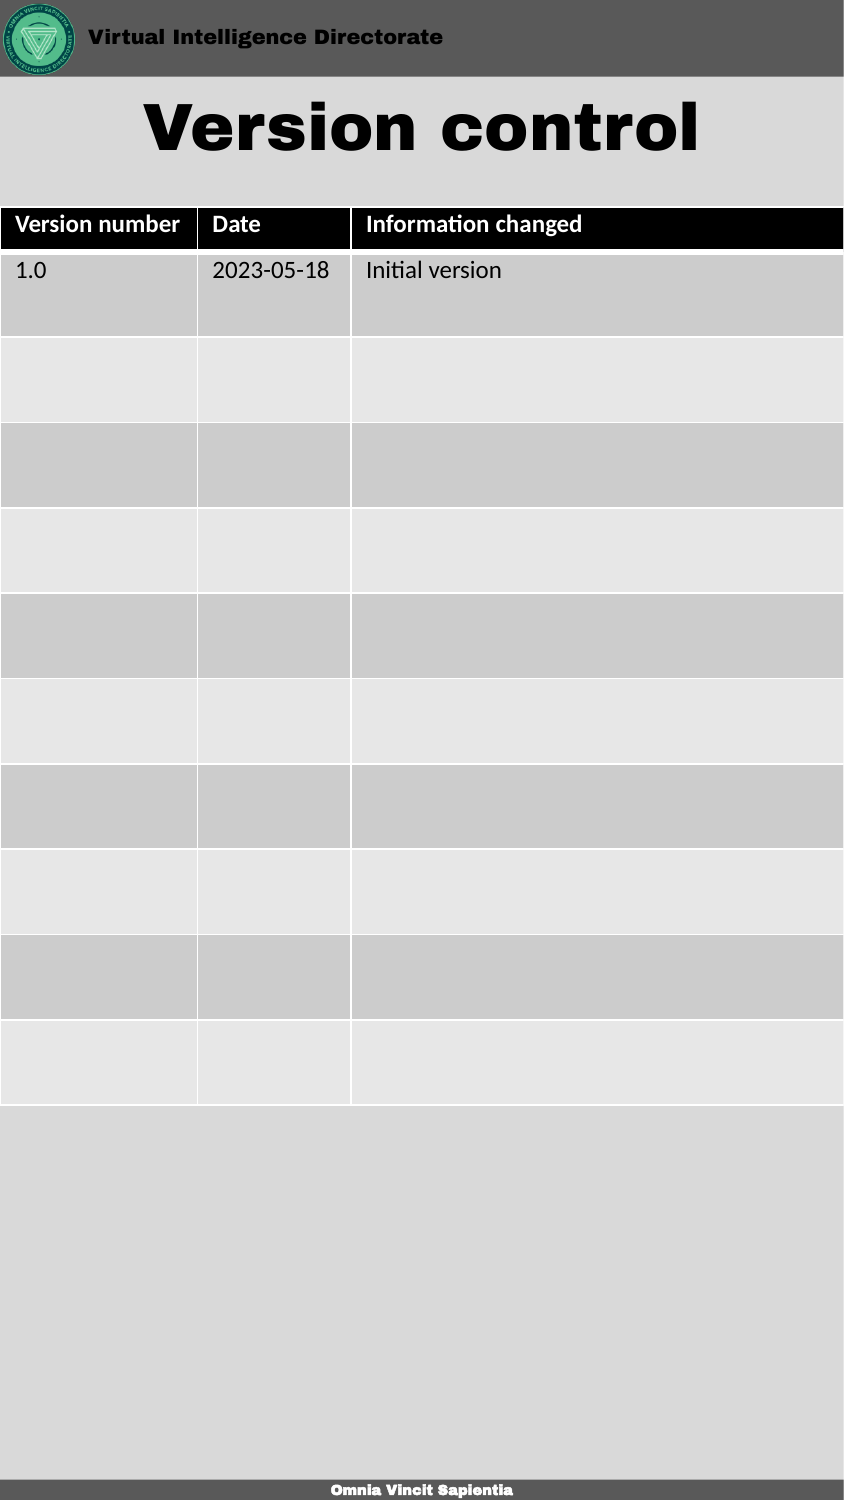

# Version control
| Version number | Date | Information changed |
| --- | --- | --- |
| 1.0 | 2023-05-18 | Initial version |
|  |  |  |
|  |  |  |
|  |  |  |
|  |  |  |
|  |  |  |
|  |  |  |
|  |  |  |
|  |  |  |
|  |  |  |